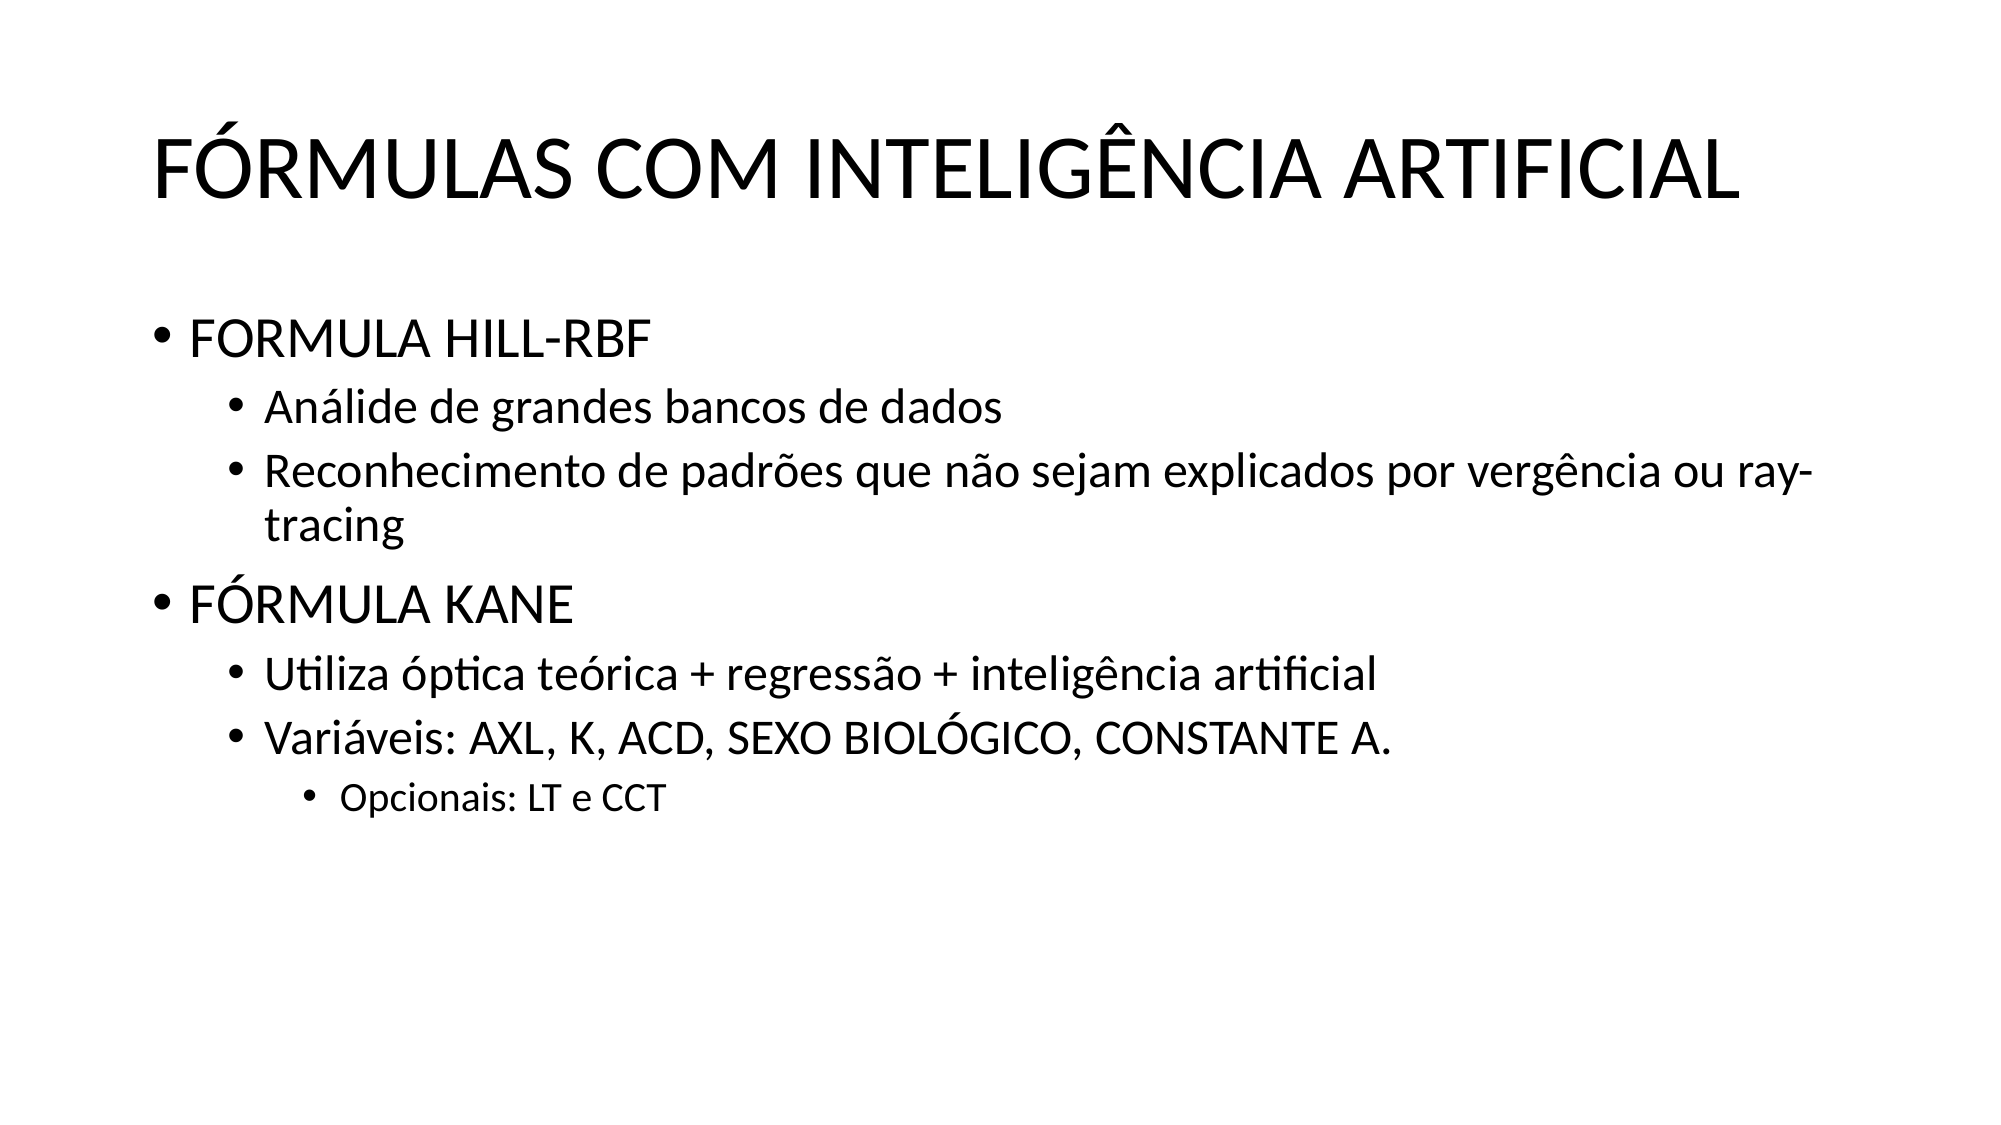

# FÓRMULAS COM INTELIGÊNCIA ARTIFICIAL
FORMULA HILL-RBF
Análide de grandes bancos de dados
Reconhecimento de padrões que não sejam explicados por vergência ou ray-tracing
FÓRMULA KANE
Utiliza óptica teórica + regressão + inteligência artificial
Variáveis: AXL, K, ACD, SEXO BIOLÓGICO, CONSTANTE A.
Opcionais: LT e CCT